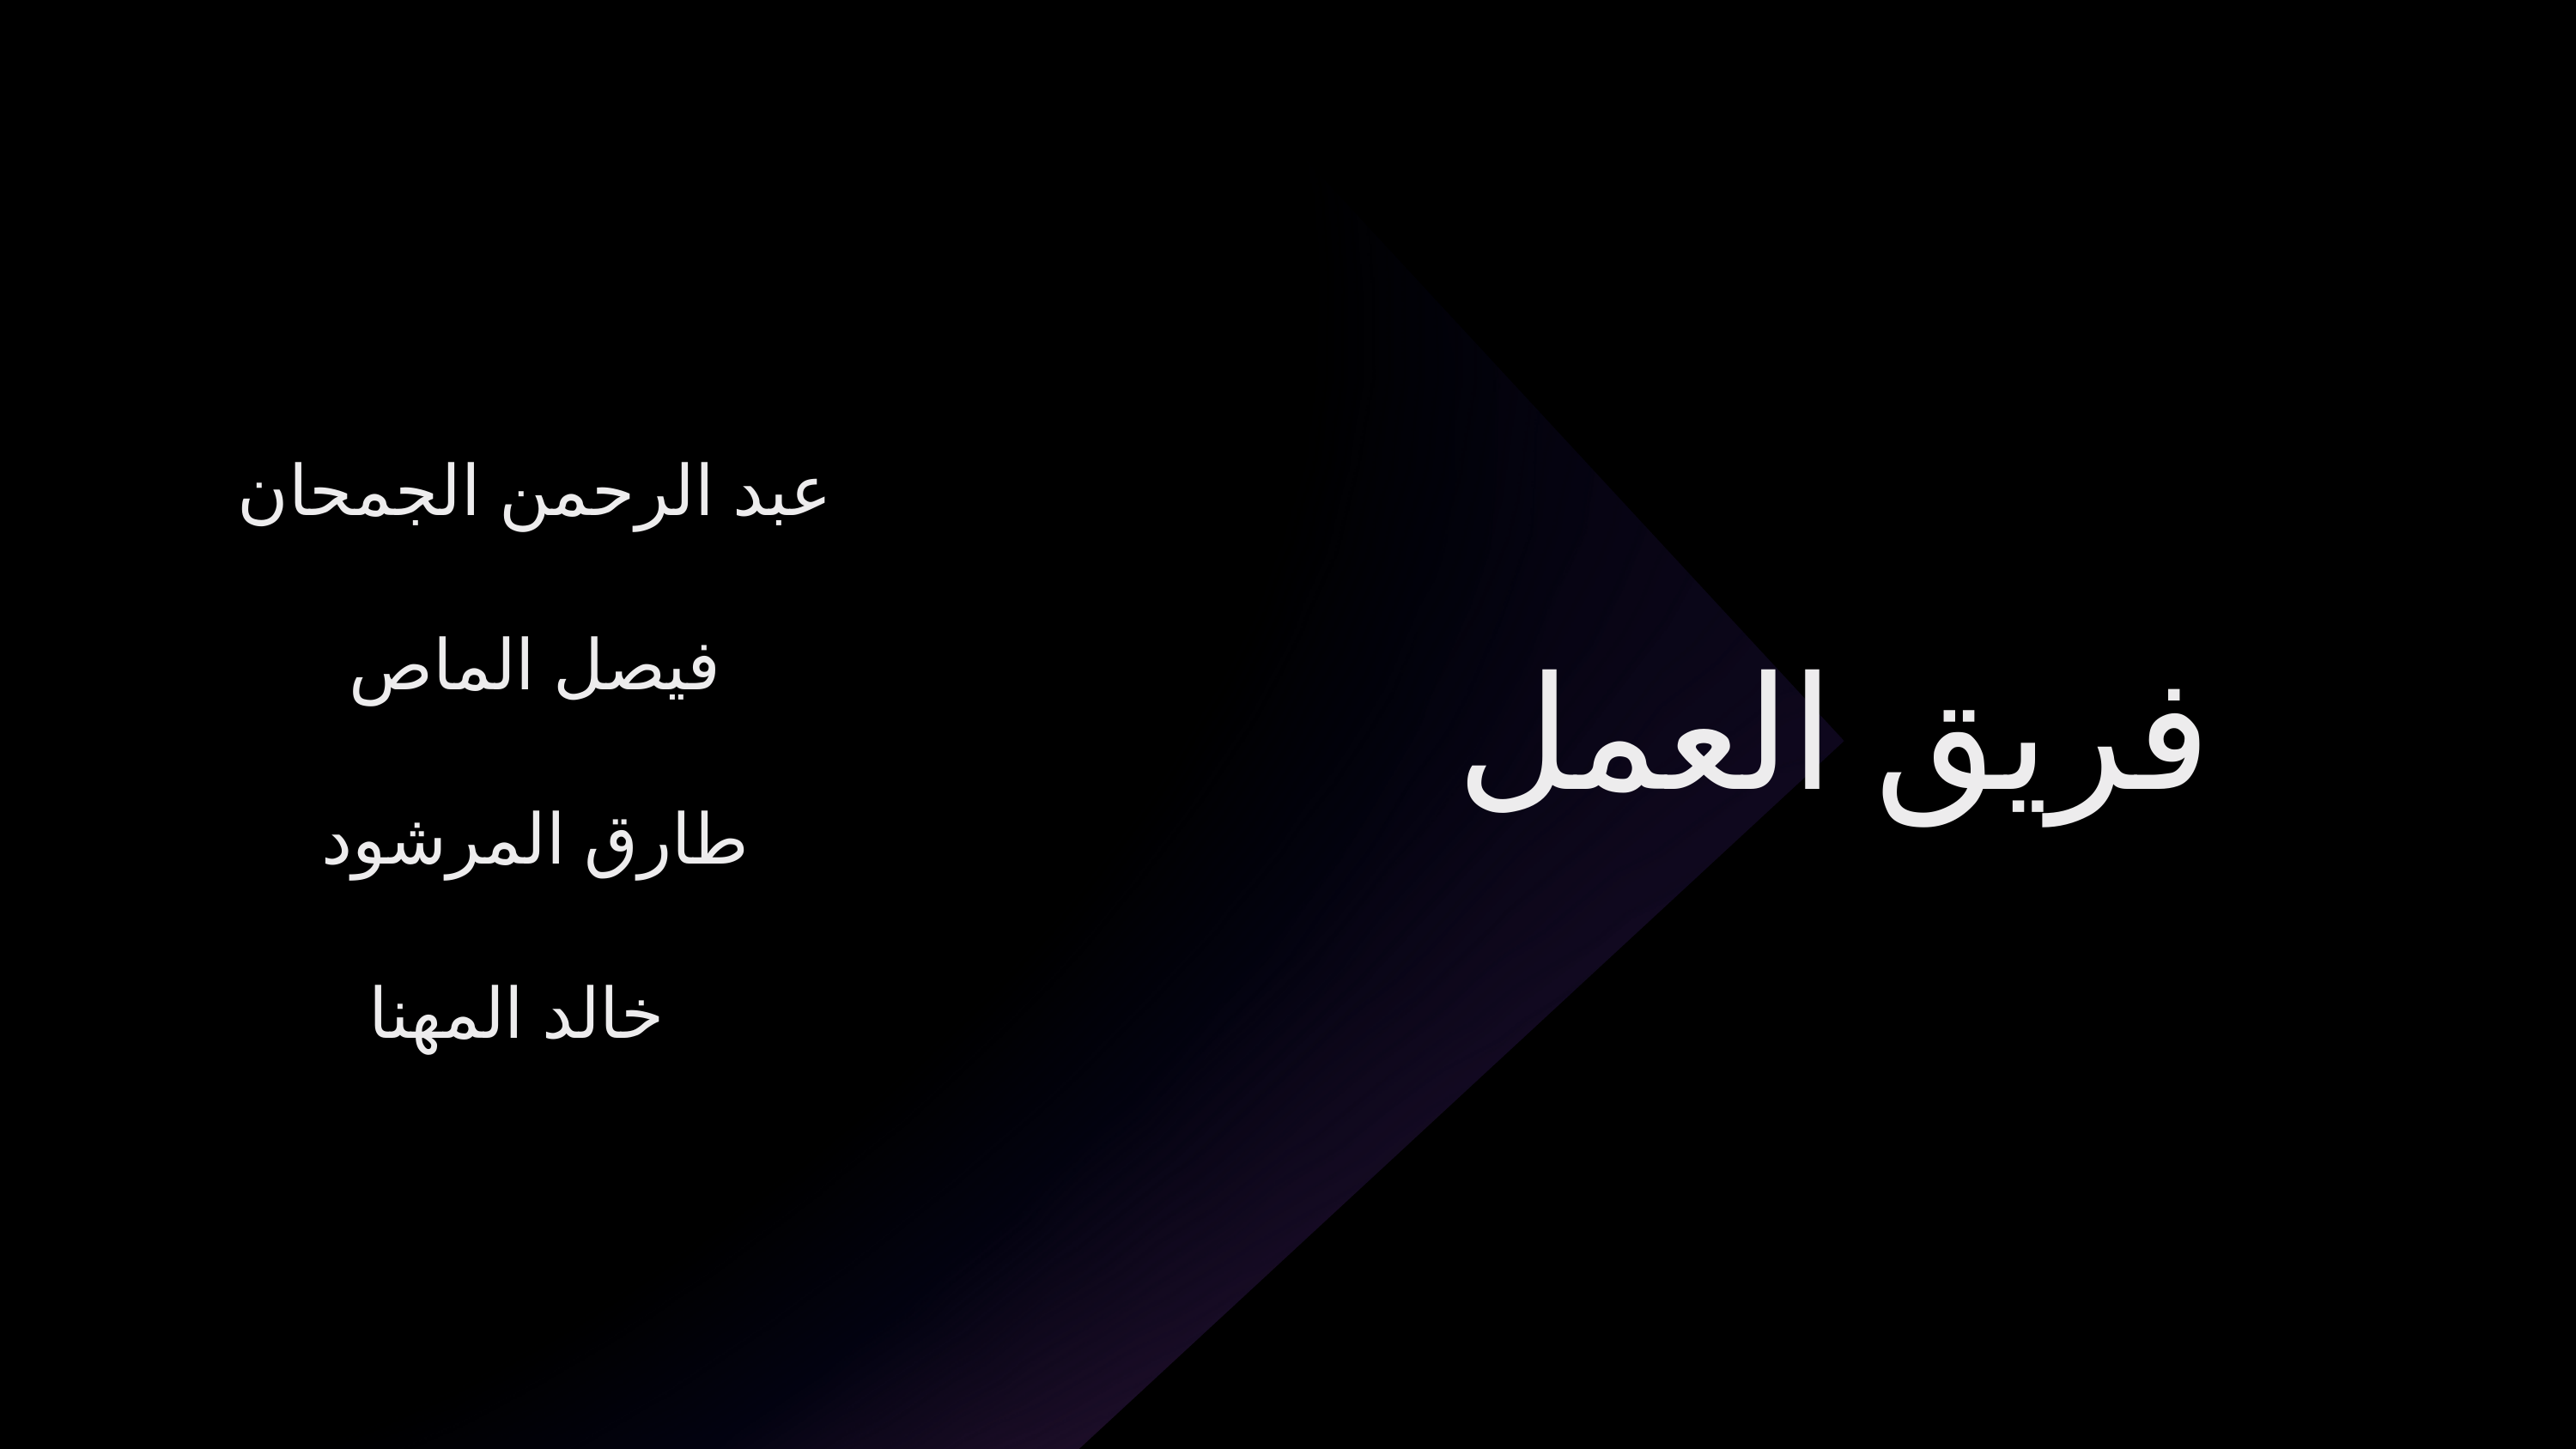

عبد الرحمن الجمحان
فيصل الماص
طارق المرشود
خالد المهنا
فريق العمل